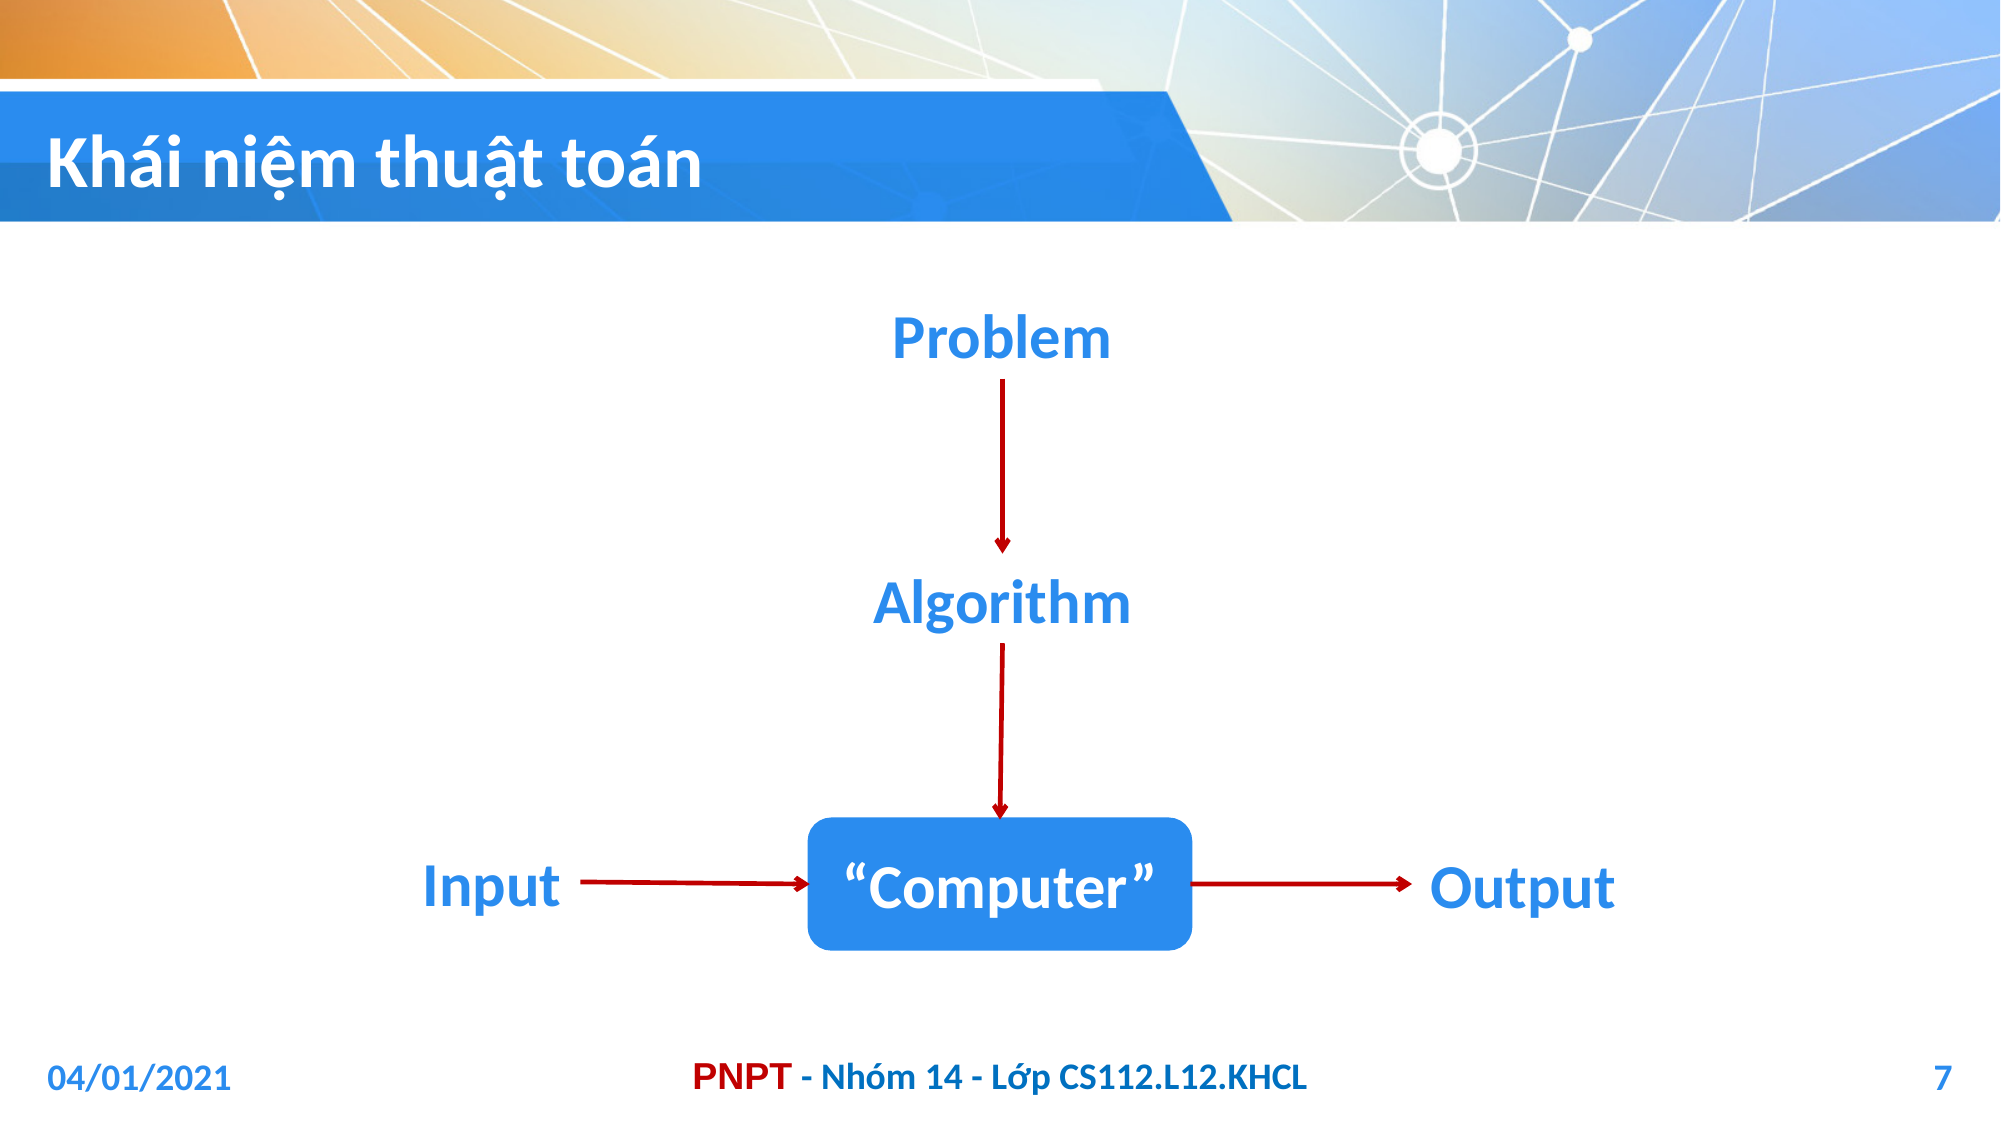

# Khái niệm thuật toán
Problem
Algorithm
“Computer”
Input
Output
04/01/2021
7